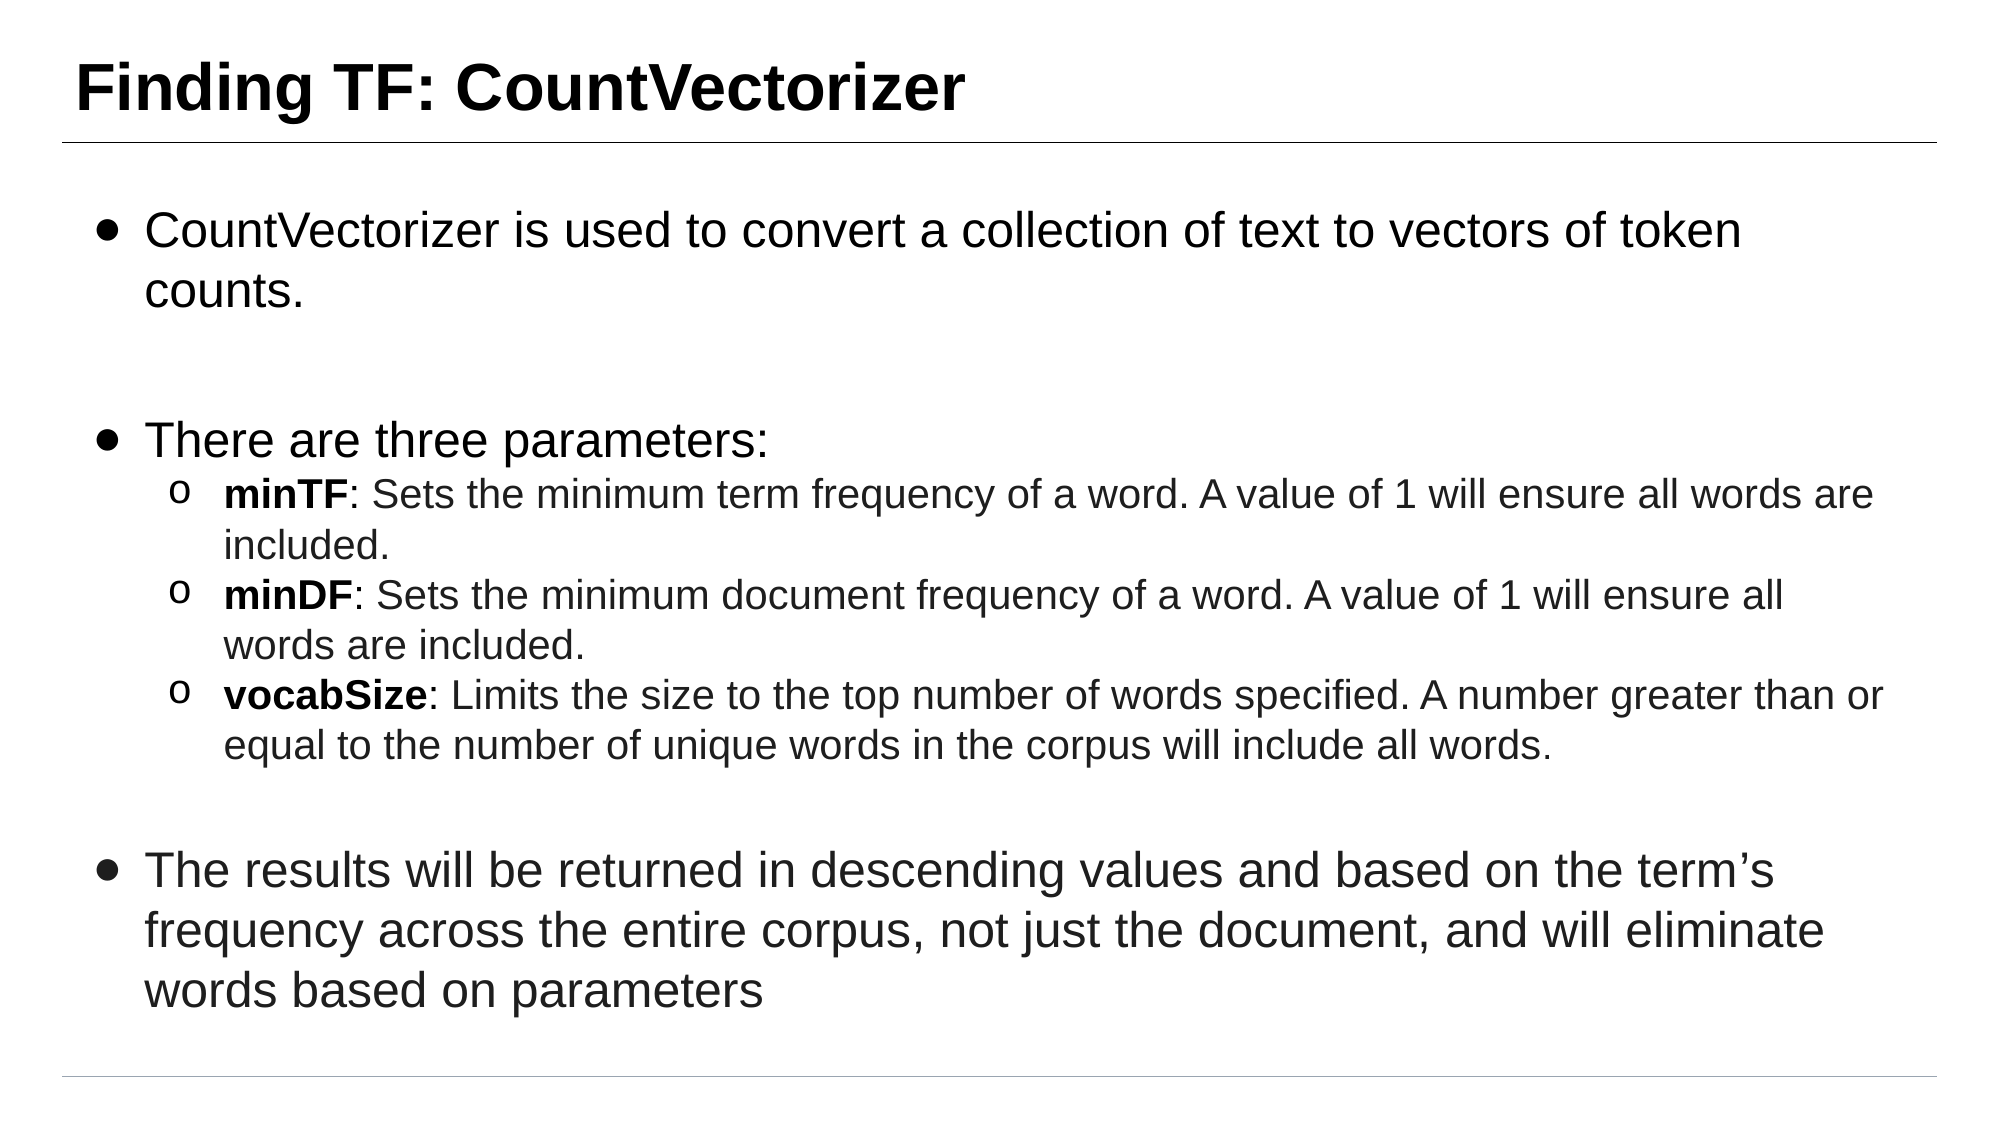

# Finding TF: CountVectorizer
CountVectorizer is used to convert a collection of text to vectors of token counts.

There are three parameters:
minTF: Sets the minimum term frequency of a word. A value of 1 will ensure all words are included.
minDF: Sets the minimum document frequency of a word. A value of 1 will ensure all words are included.
vocabSize: Limits the size to the top number of words specified. A number greater than or equal to the number of unique words in the corpus will include all words.

The results will be returned in descending values and based on the term’s frequency across the entire corpus, not just the document, and will eliminate words based on parameters